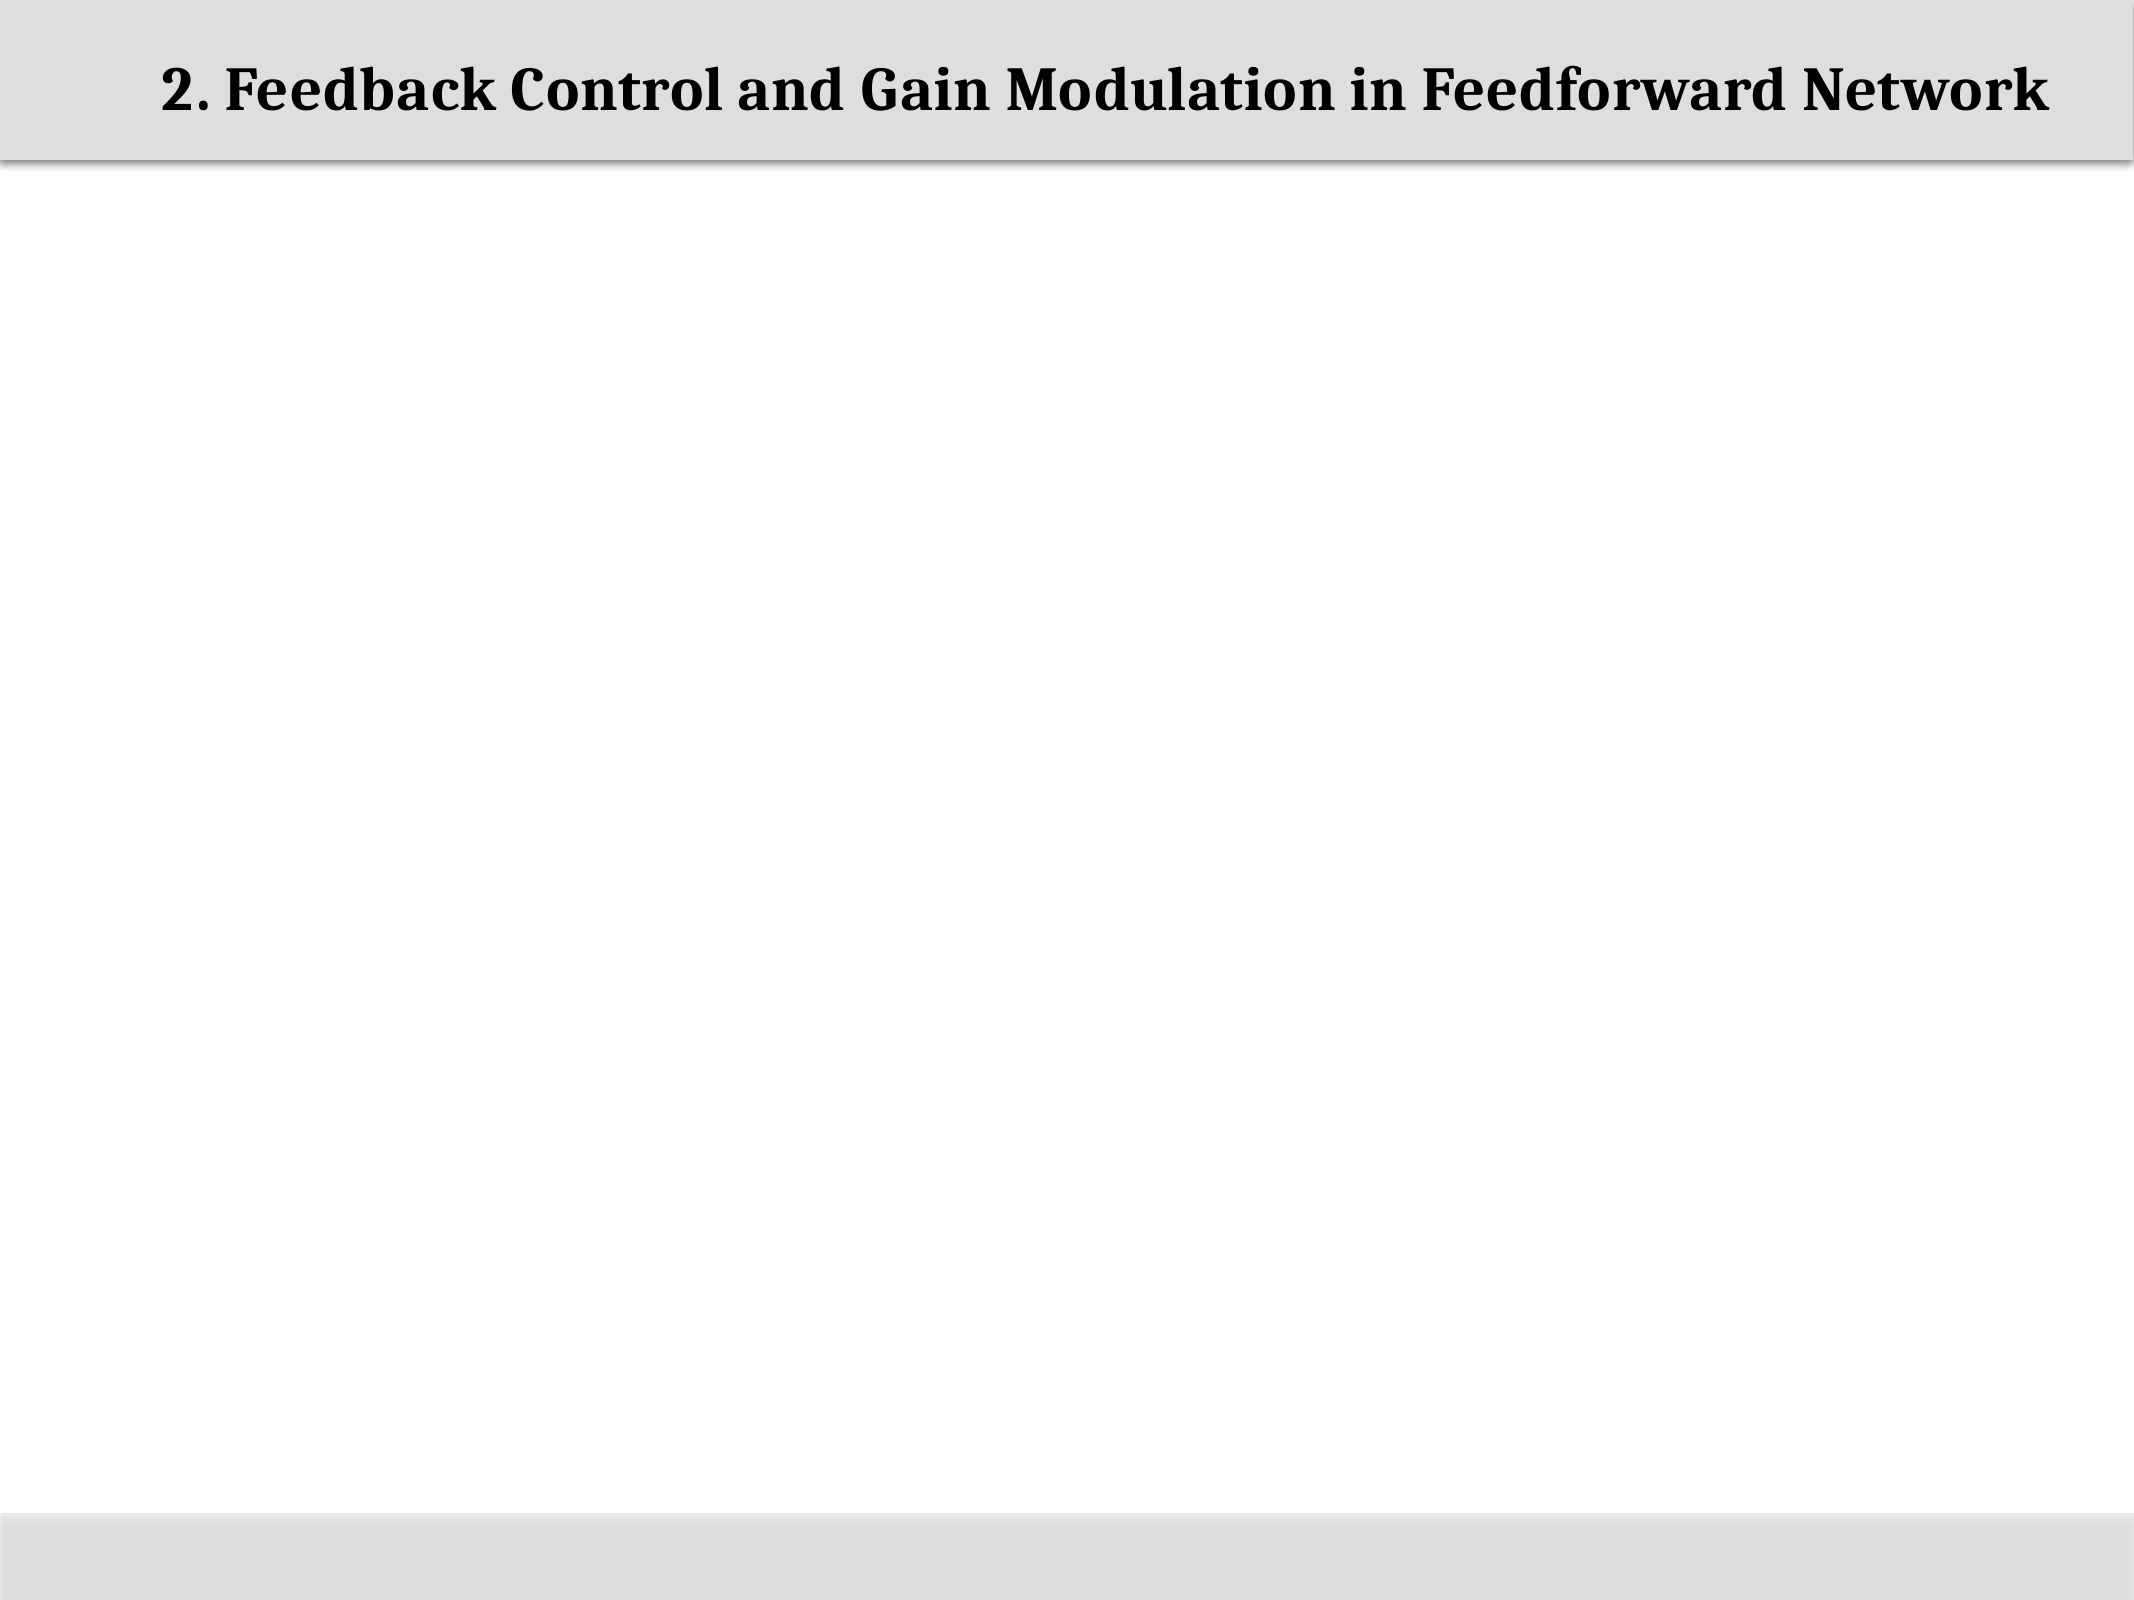

2. Feedback Control and Gain Modulation in Feedforward Network